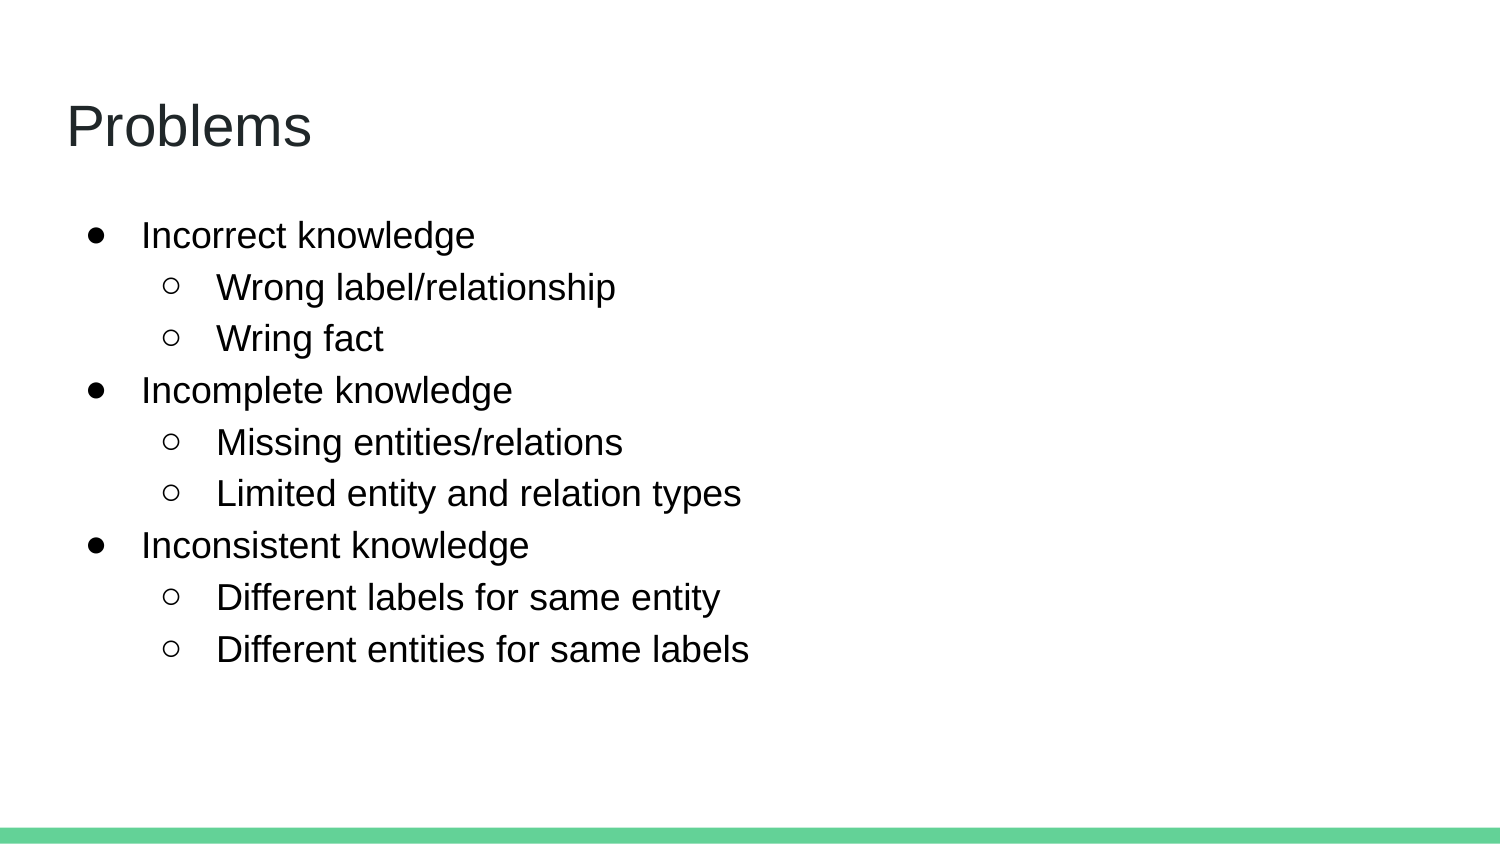

# Problems
Incorrect knowledge
Wrong label/relationship
Wring fact
Incomplete knowledge
Missing entities/relations
Limited entity and relation types
Inconsistent knowledge
Different labels for same entity
Different entities for same labels